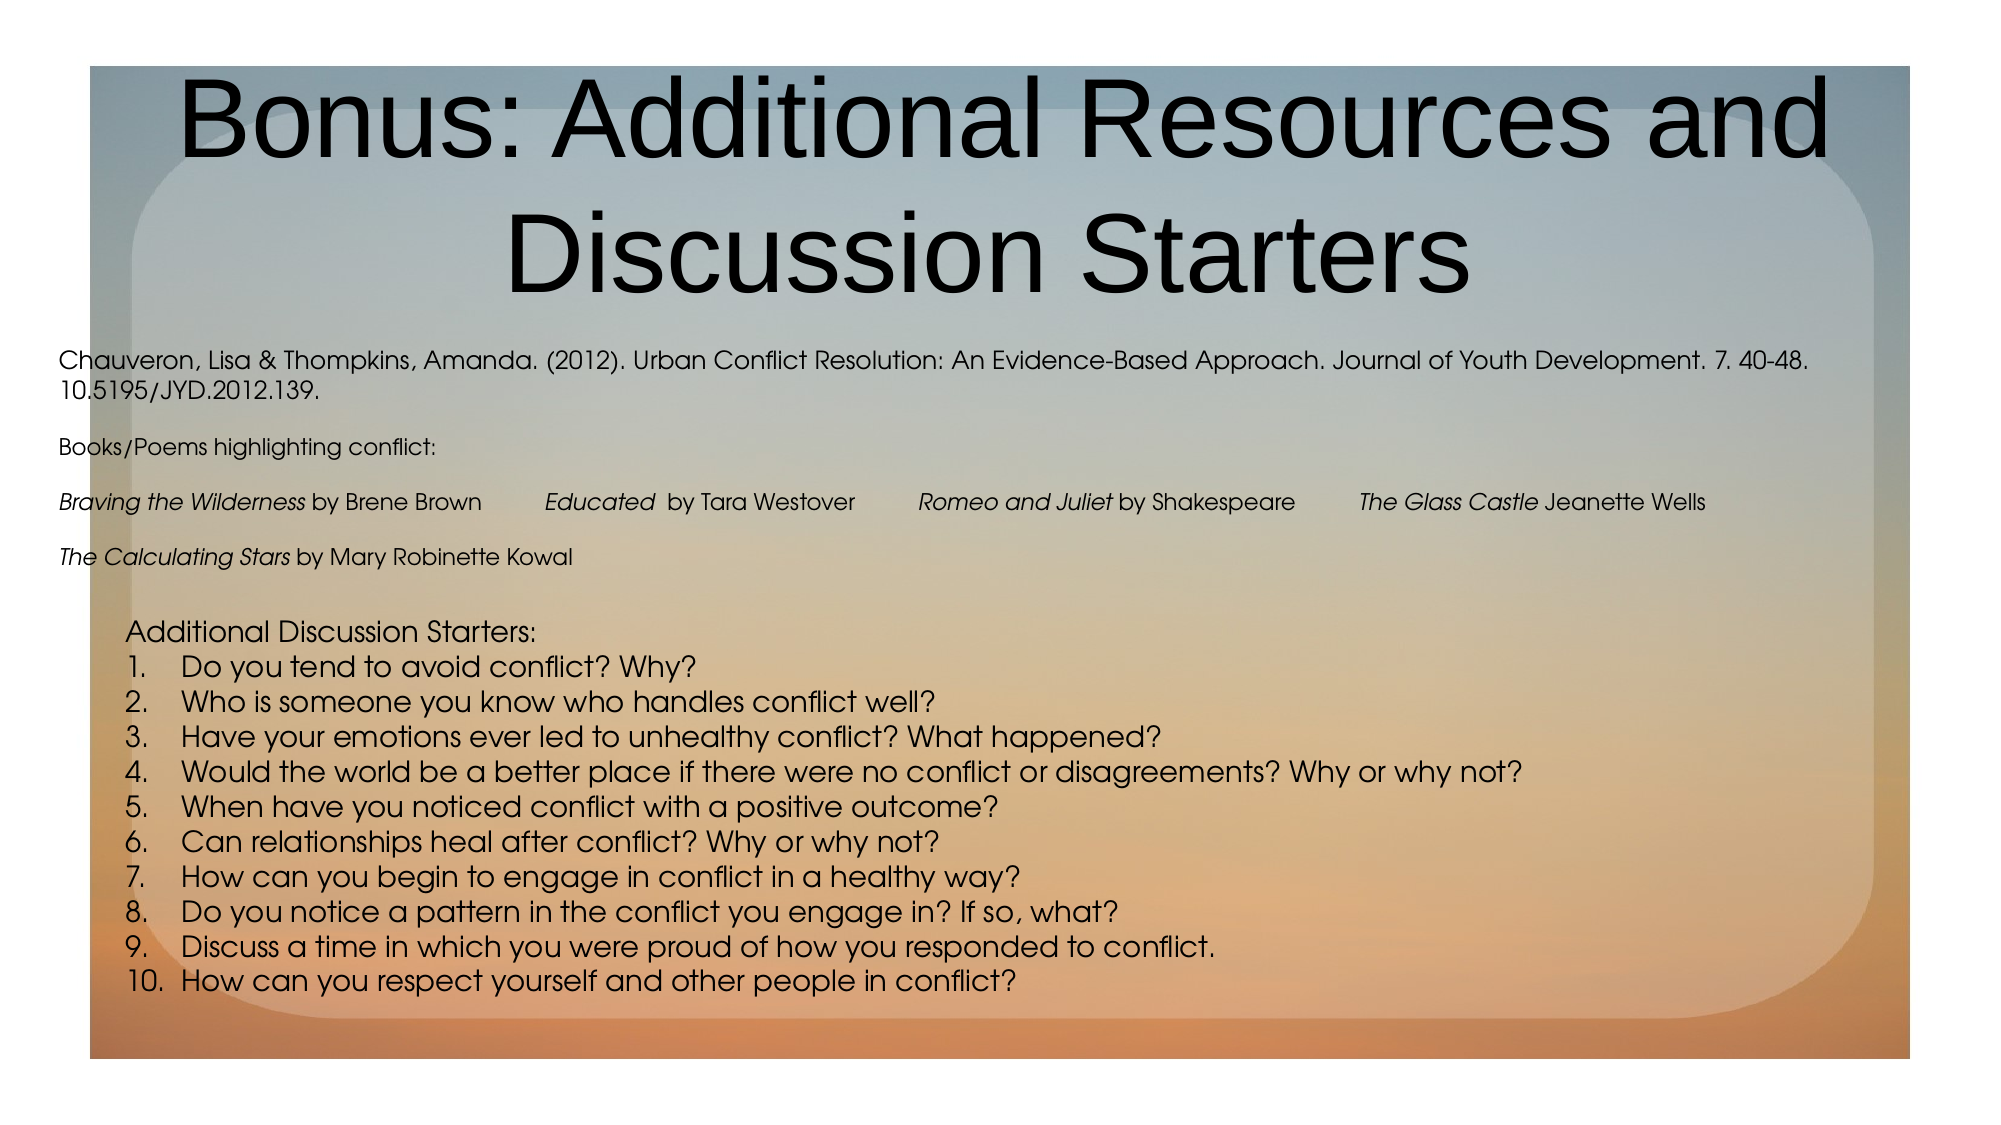

Bonus: Additional Resources and Discussion Starters
Chauveron, Lisa & Thompkins, Amanda. (2012). Urban Conflict Resolution: An Evidence-Based Approach. Journal of Youth Development. 7. 40-48. 10.5195/JYD.2012.139.

Books/Poems highlighting conflict:

Braving the Wilderness by Brene Brown          Educated  by Tara Westover          Romeo and Juliet by Shakespeare          The Glass Castle Jeanette Wells
The Calculating Stars by Mary Robinette Kowal

Additional Discussion Starters:
Do you tend to avoid conflict? Why?
Who is someone you know who handles conflict well?
Have your emotions ever led to unhealthy conflict? What happened?
Would the world be a better place if there were no conflict or disagreements? Why or why not?
When have you noticed conflict with a positive outcome?
Can relationships heal after conflict? Why or why not?
How can you begin to engage in conflict in a healthy way?
Do you notice a pattern in the conflict you engage in? If so, what?
Discuss a time in which you were proud of how you responded to conflict.
How can you respect yourself and other people in conflict?